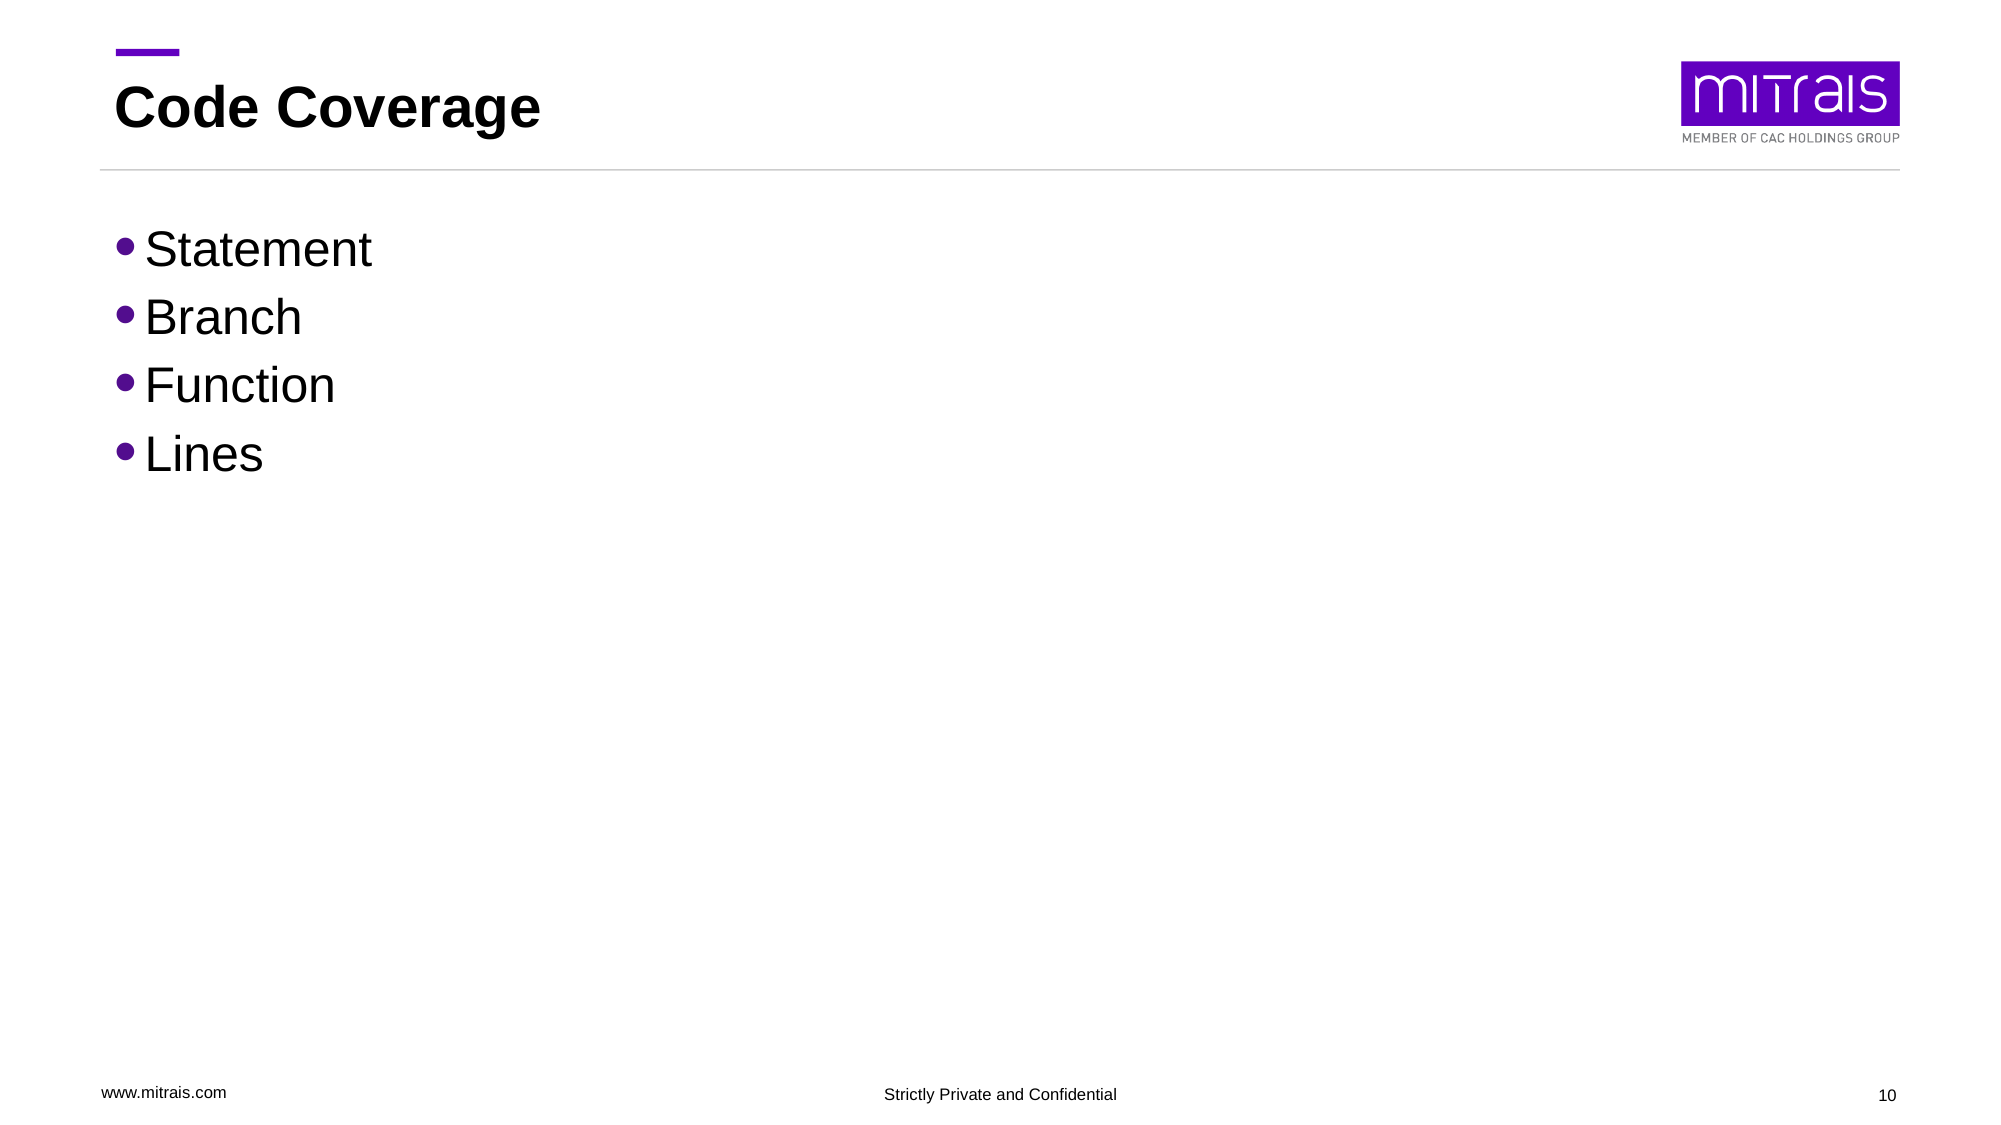

# Code Coverage
Statement
Branch
Function
Lines
10